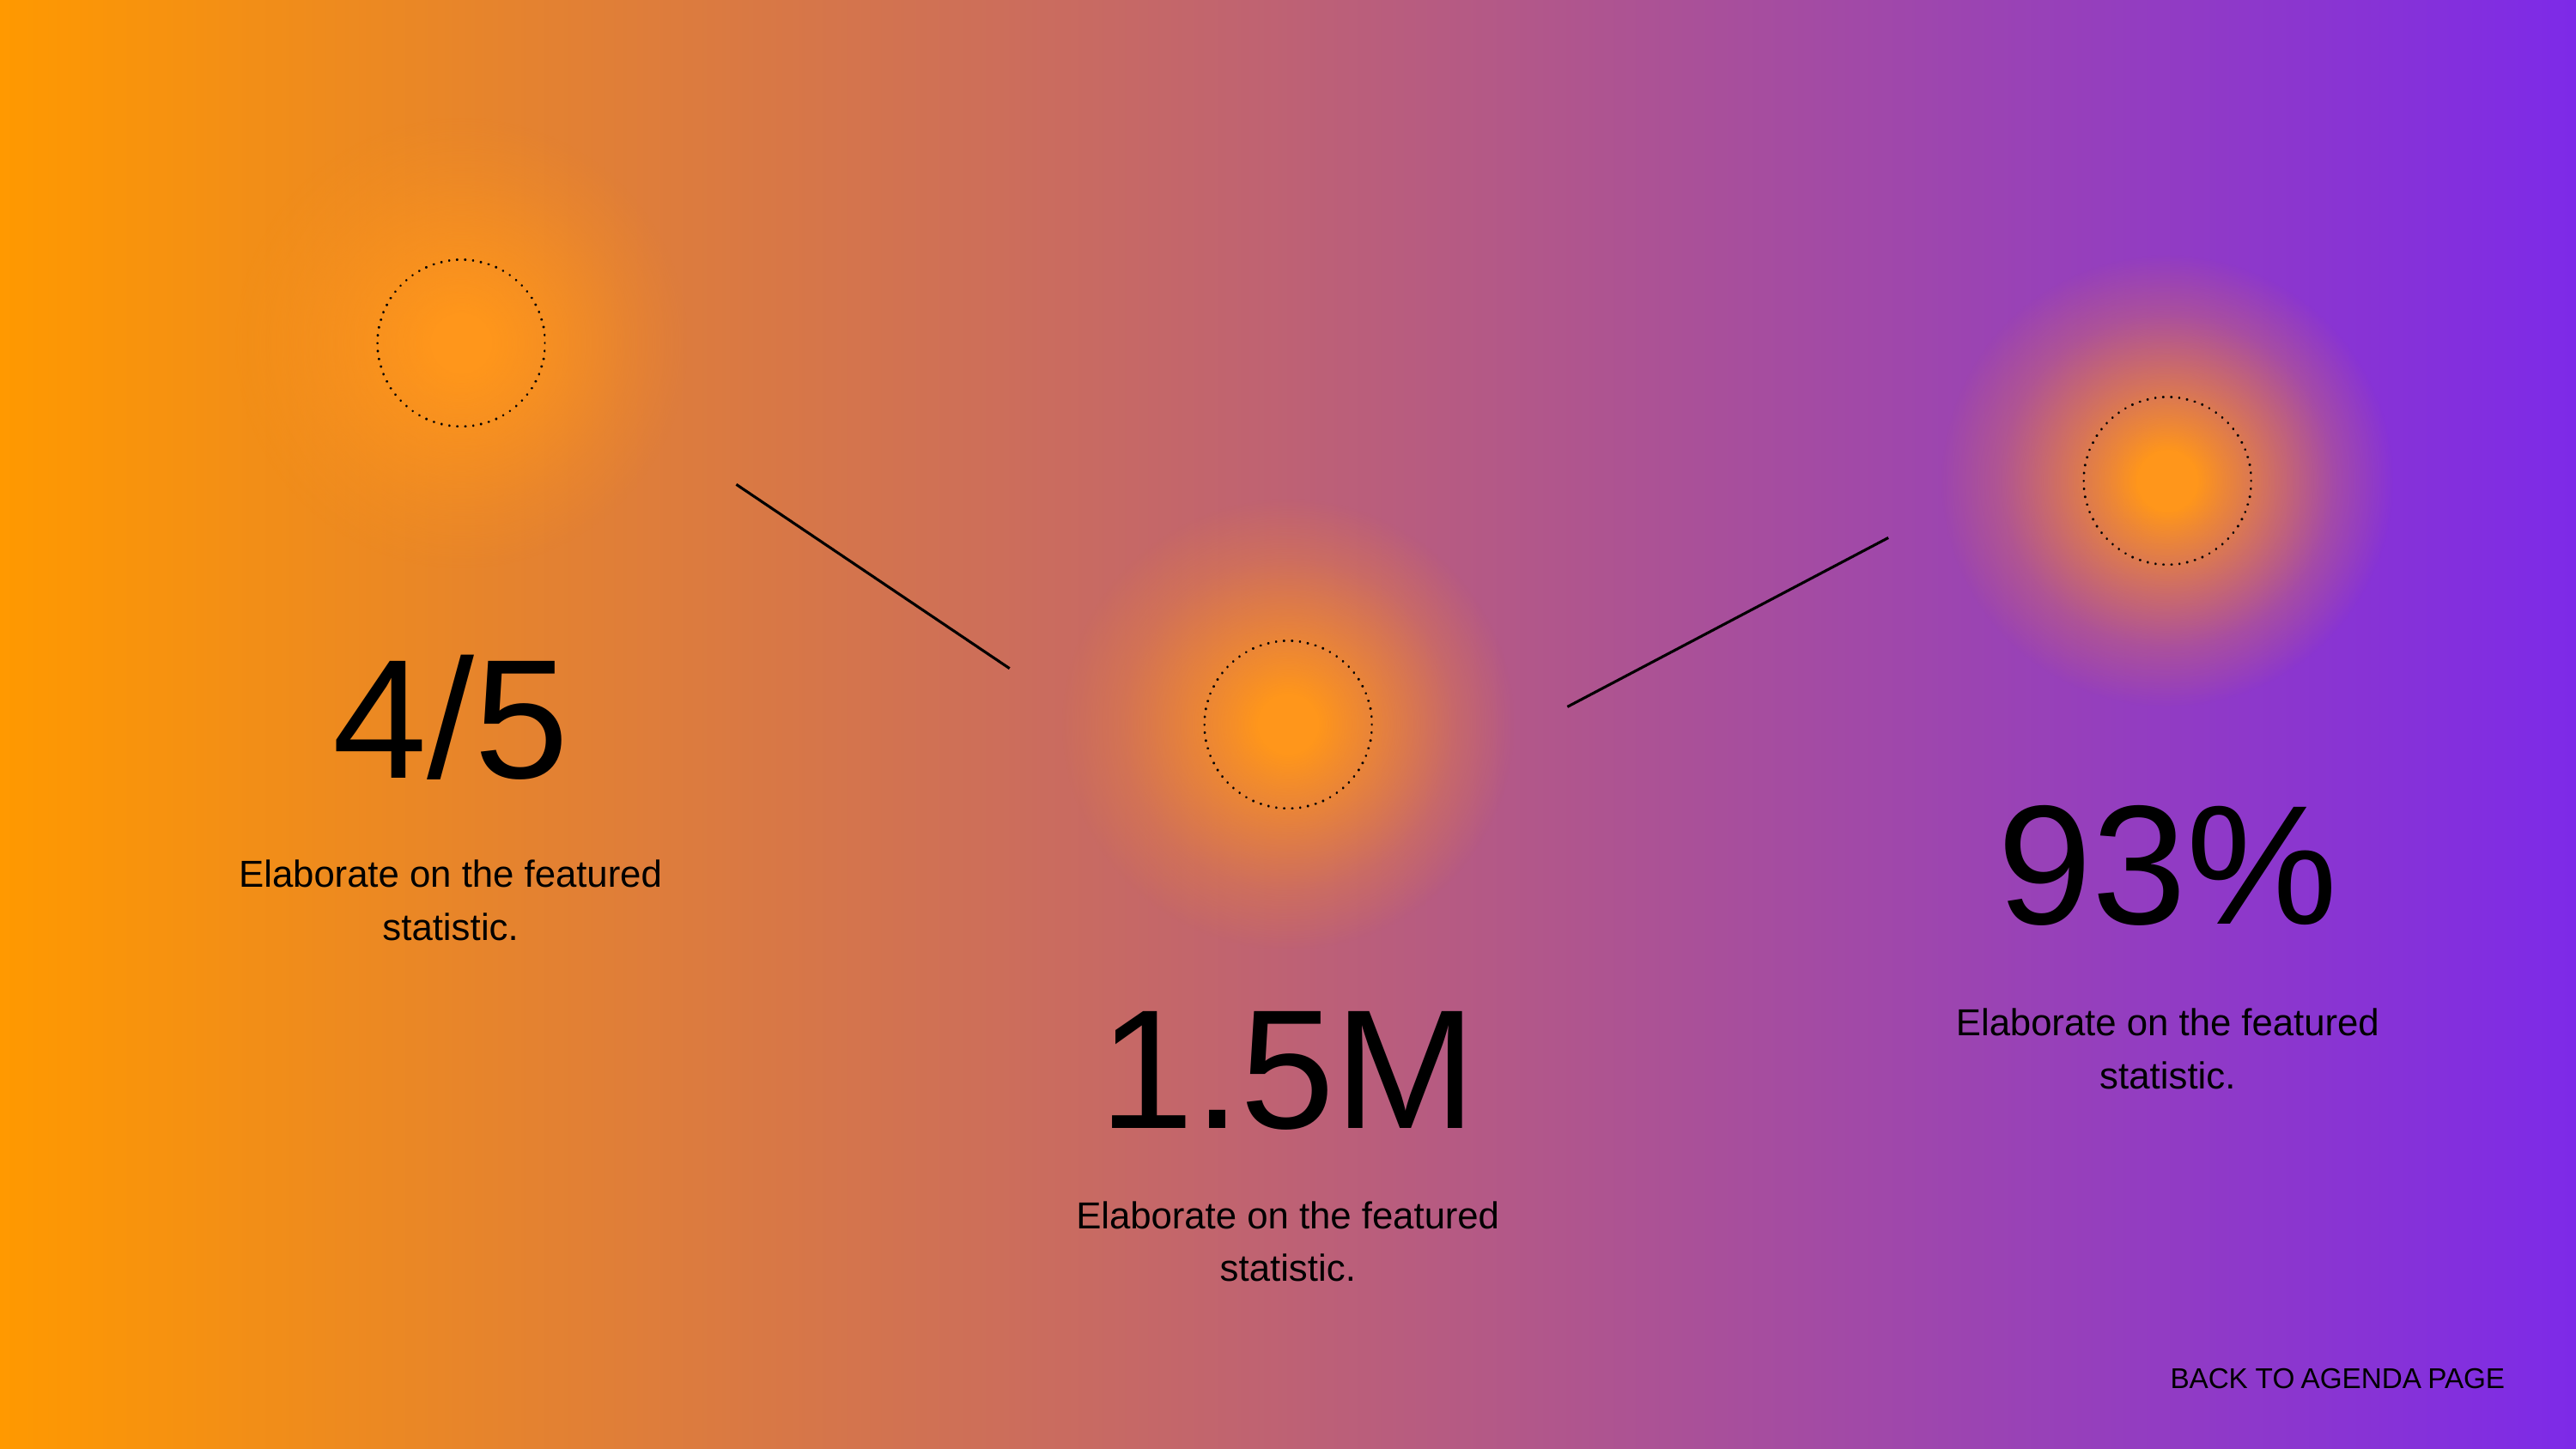

4/5
Elaborate on the featured statistic.

93%
Elaborate on the featured statistic.
1.5M
Elaborate on the featured statistic.
BACK TO AGENDA PAGE